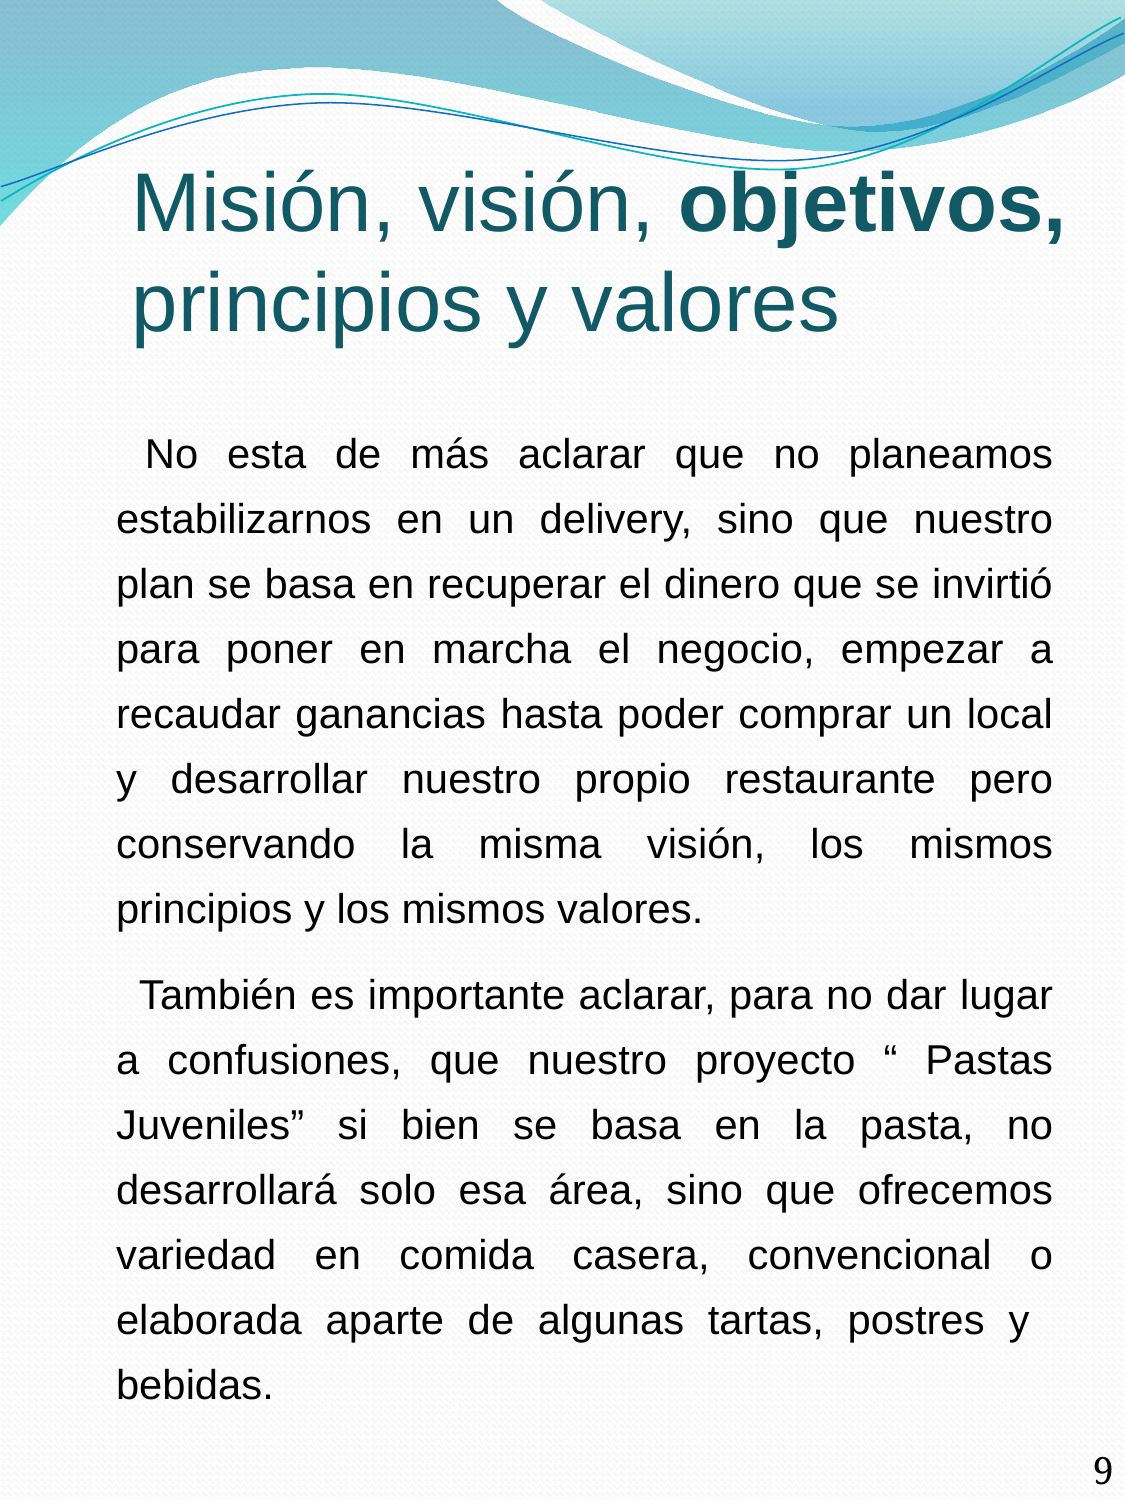

Misión, visión, objetivos,  principios y valores
	 No esta de más aclarar que no planeamos estabilizarnos en un delivery, sino que nuestro plan se basa en recuperar el dinero que se invirtió para poner en marcha el negocio, empezar a recaudar ganancias hasta poder comprar un local y desarrollar nuestro propio restaurante pero conservando la misma visión, los mismos principios y los mismos valores.
     También es importante aclarar, para no dar lugar a confusiones, que nuestro proyecto “ Pastas Juveniles” si bien se basa en la pasta, no desarrollará solo esa área, sino que ofrecemos variedad en comida casera, convencional o elaborada aparte de algunas tartas, postres y  bebidas.

9